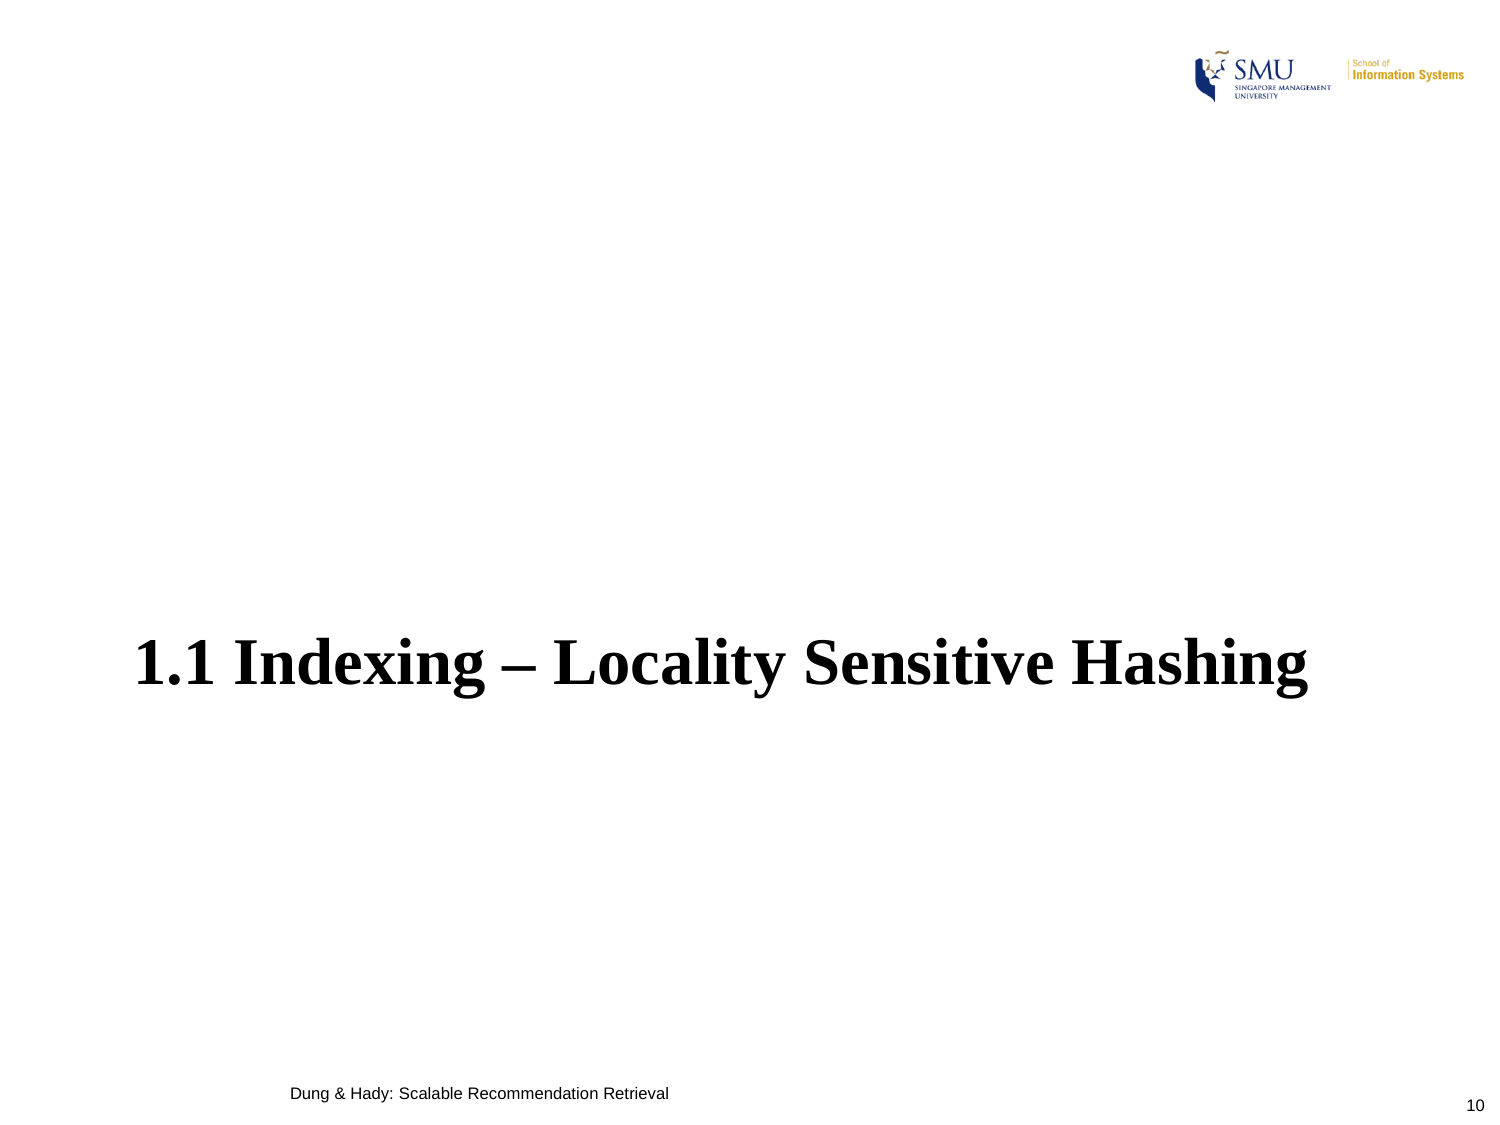

1.1 Indexing – Locality Sensitive Hashing
Dung & Hady: Scalable Recommendation Retrieval
10